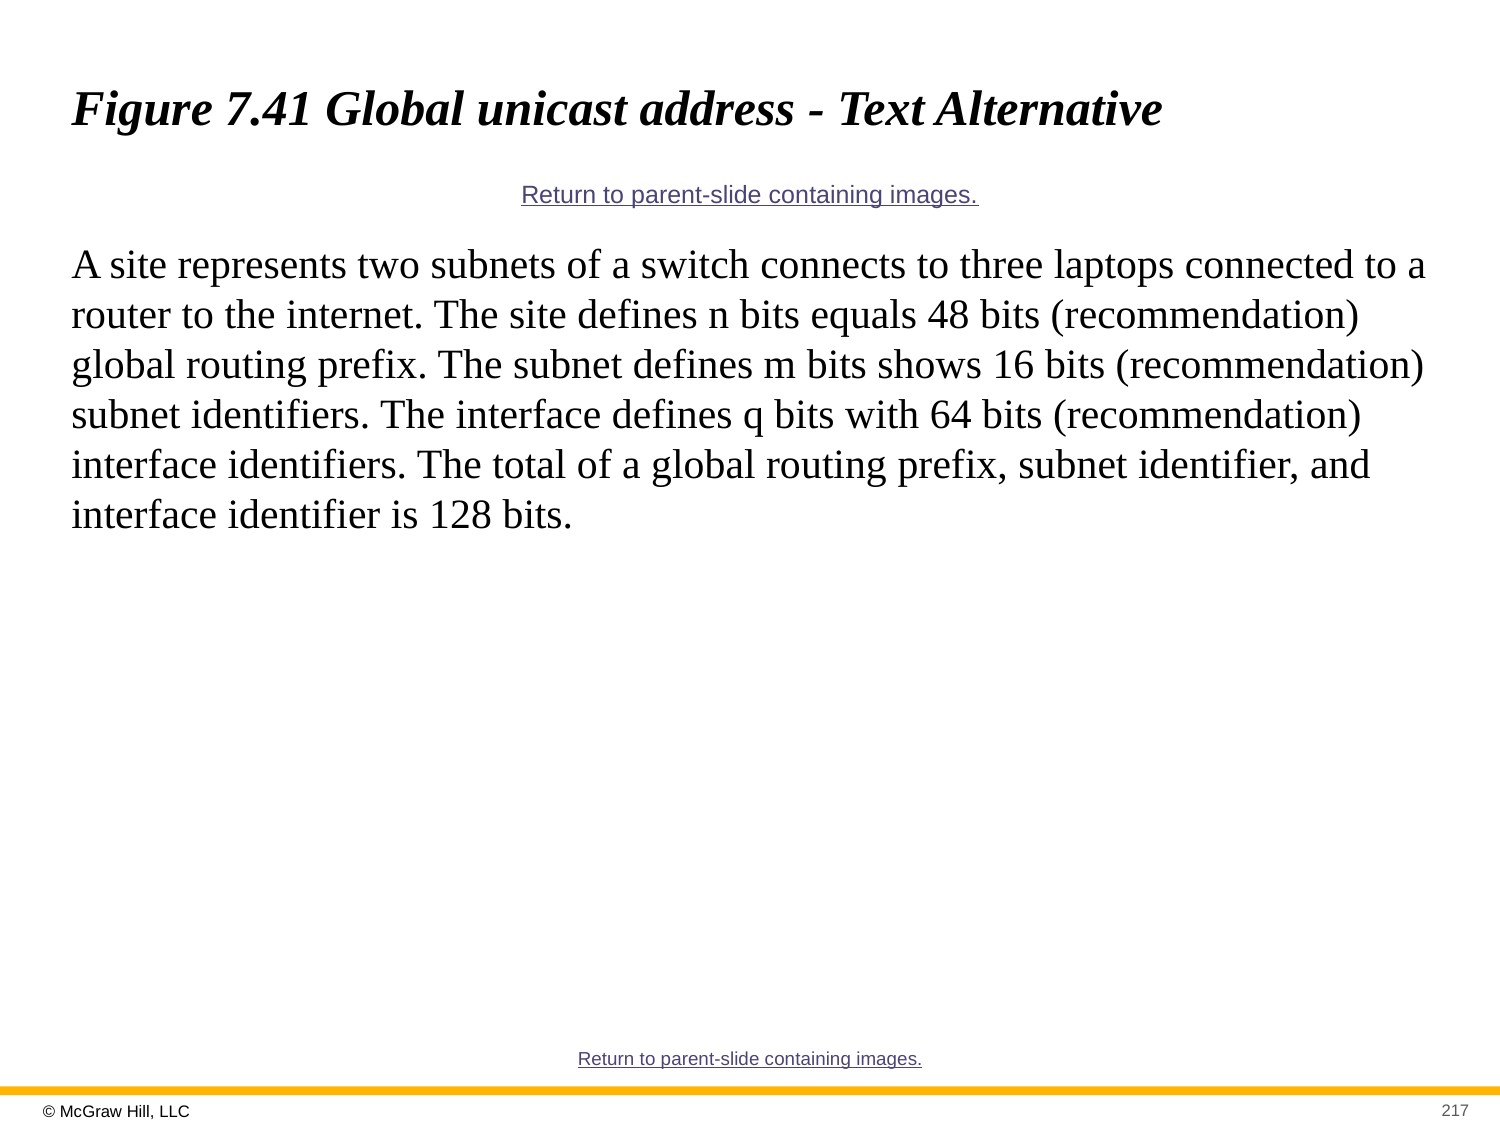

# Figure 7.41 Global unicast address - Text Alternative
Return to parent-slide containing images.
A site represents two subnets of a switch connects to three laptops connected to a router to the internet. The site defines n bits equals 48 bits (recommendation) global routing prefix. The subnet defines m bits shows 16 bits (recommendation) subnet identifiers. The interface defines q bits with 64 bits (recommendation) interface identifiers. The total of a global routing prefix, subnet identifier, and interface identifier is 128 bits.
Return to parent-slide containing images.
217